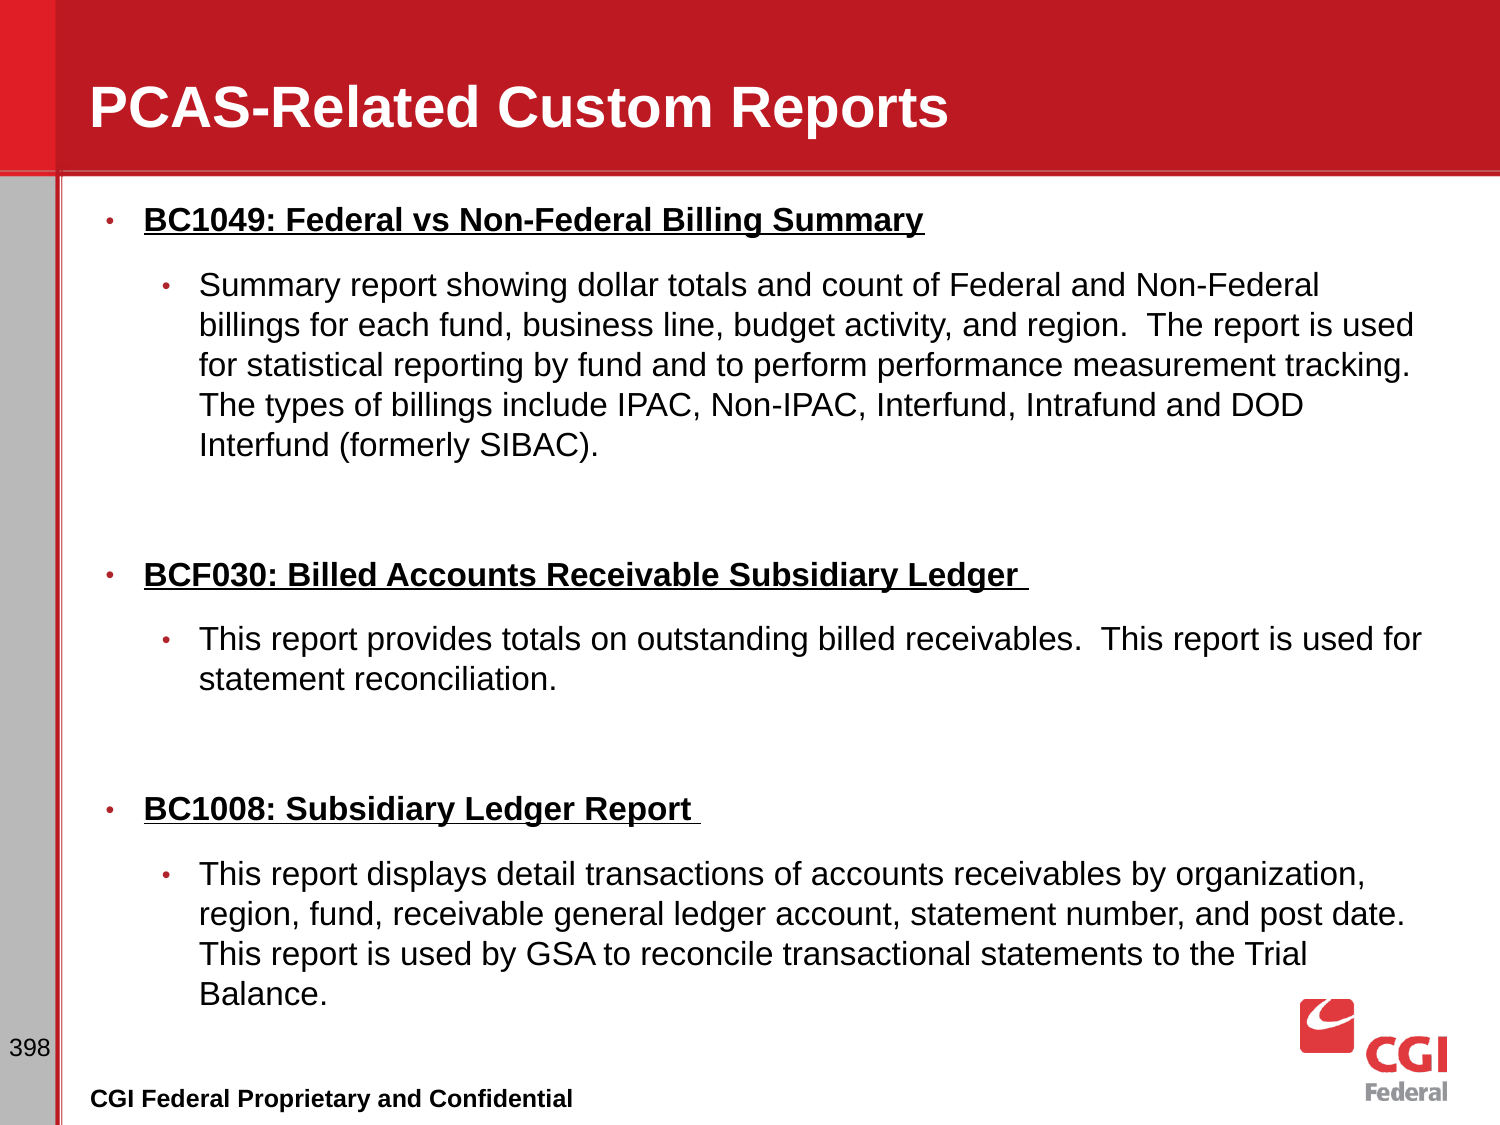

# PCAS-Related Custom Reports
BC1049: Federal vs Non-Federal Billing Summary
Summary report showing dollar totals and count of Federal and Non-Federal billings for each fund, business line, budget activity, and region.  The report is used for statistical reporting by fund and to perform performance measurement tracking.  The types of billings include IPAC, Non-IPAC, Interfund, Intrafund and DOD Interfund (formerly SIBAC).

BCF030: Billed Accounts Receivable Subsidiary Ledger
This report provides totals on outstanding billed receivables.  This report is used for statement reconciliation.

BC1008: Subsidiary Ledger Report
This report displays detail transactions of accounts receivables by organization, region, fund, receivable general ledger account, statement number, and post date.  This report is used by GSA to reconcile transactional statements to the Trial Balance.

398
CGI Federal Proprietary and Confidential